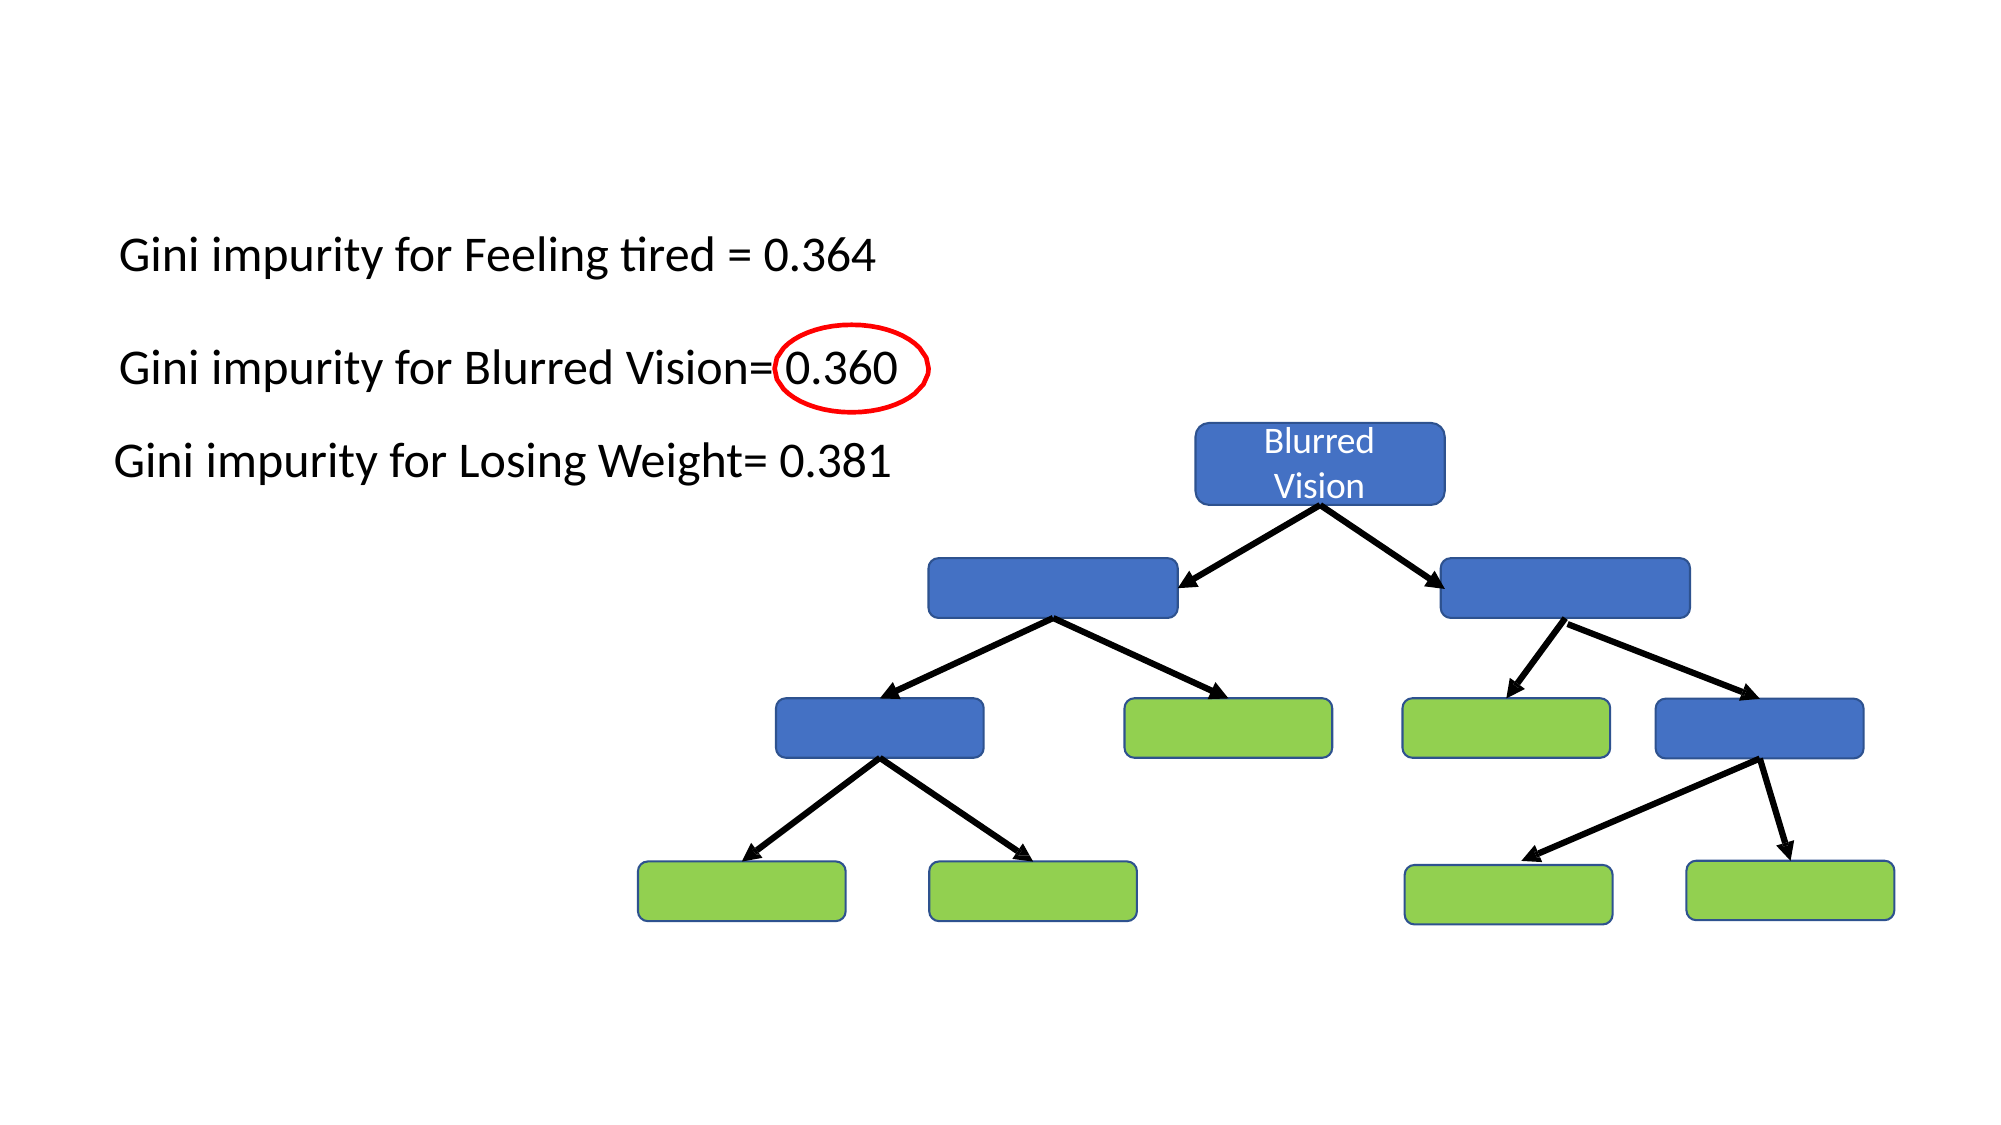

# Gini impurity for Feeling tired = 0.364

Gini impurity for Blurred Vision= 0.360
Blurred
Vision

Gini impurity for Losing Weight= 0.381